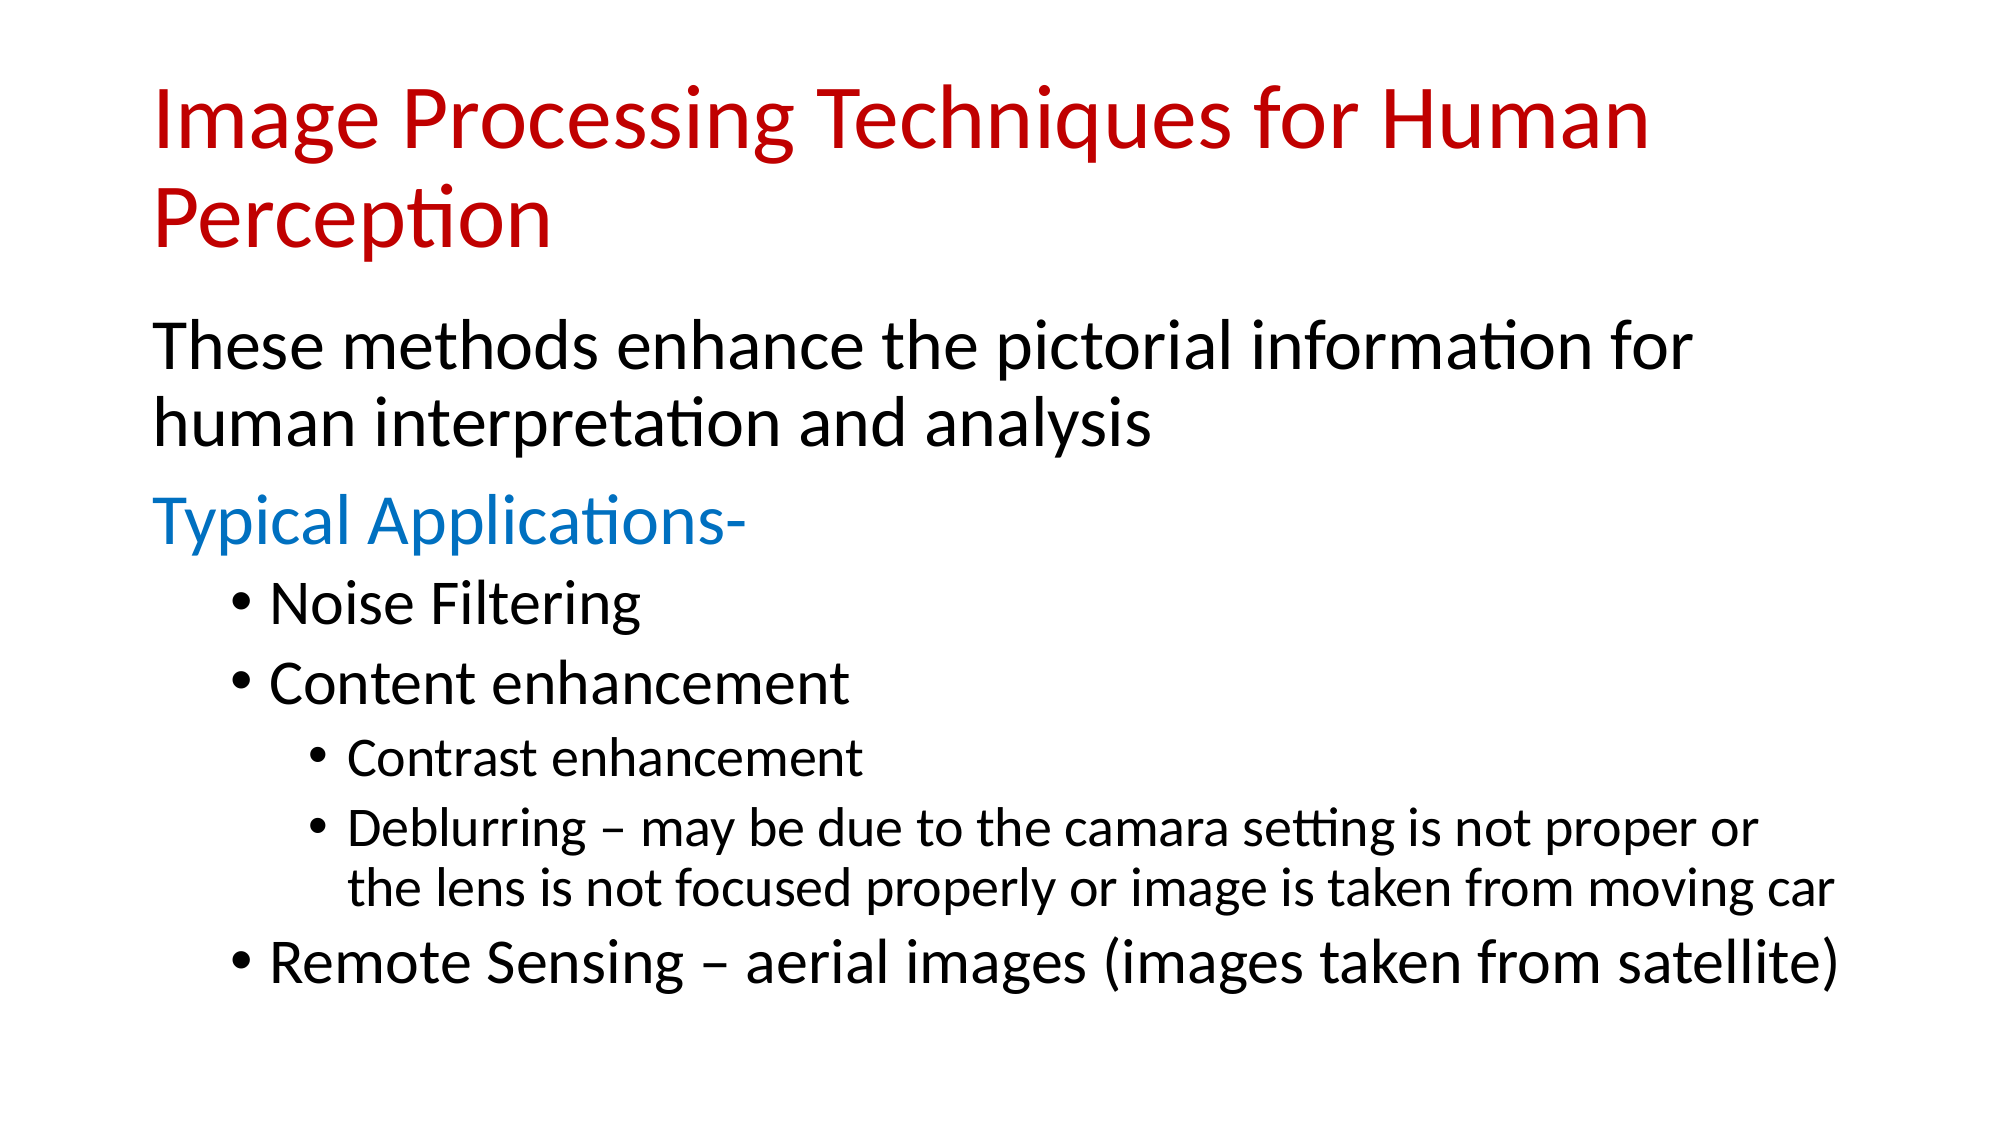

# Image Processing Techniques for Human Perception
These methods enhance the pictorial information for human interpretation and analysis
Typical Applications-
Noise Filtering
Content enhancement
Contrast enhancement
Deblurring – may be due to the camara setting is not proper or the lens is not focused properly or image is taken from moving car
Remote Sensing – aerial images (images taken from satellite)